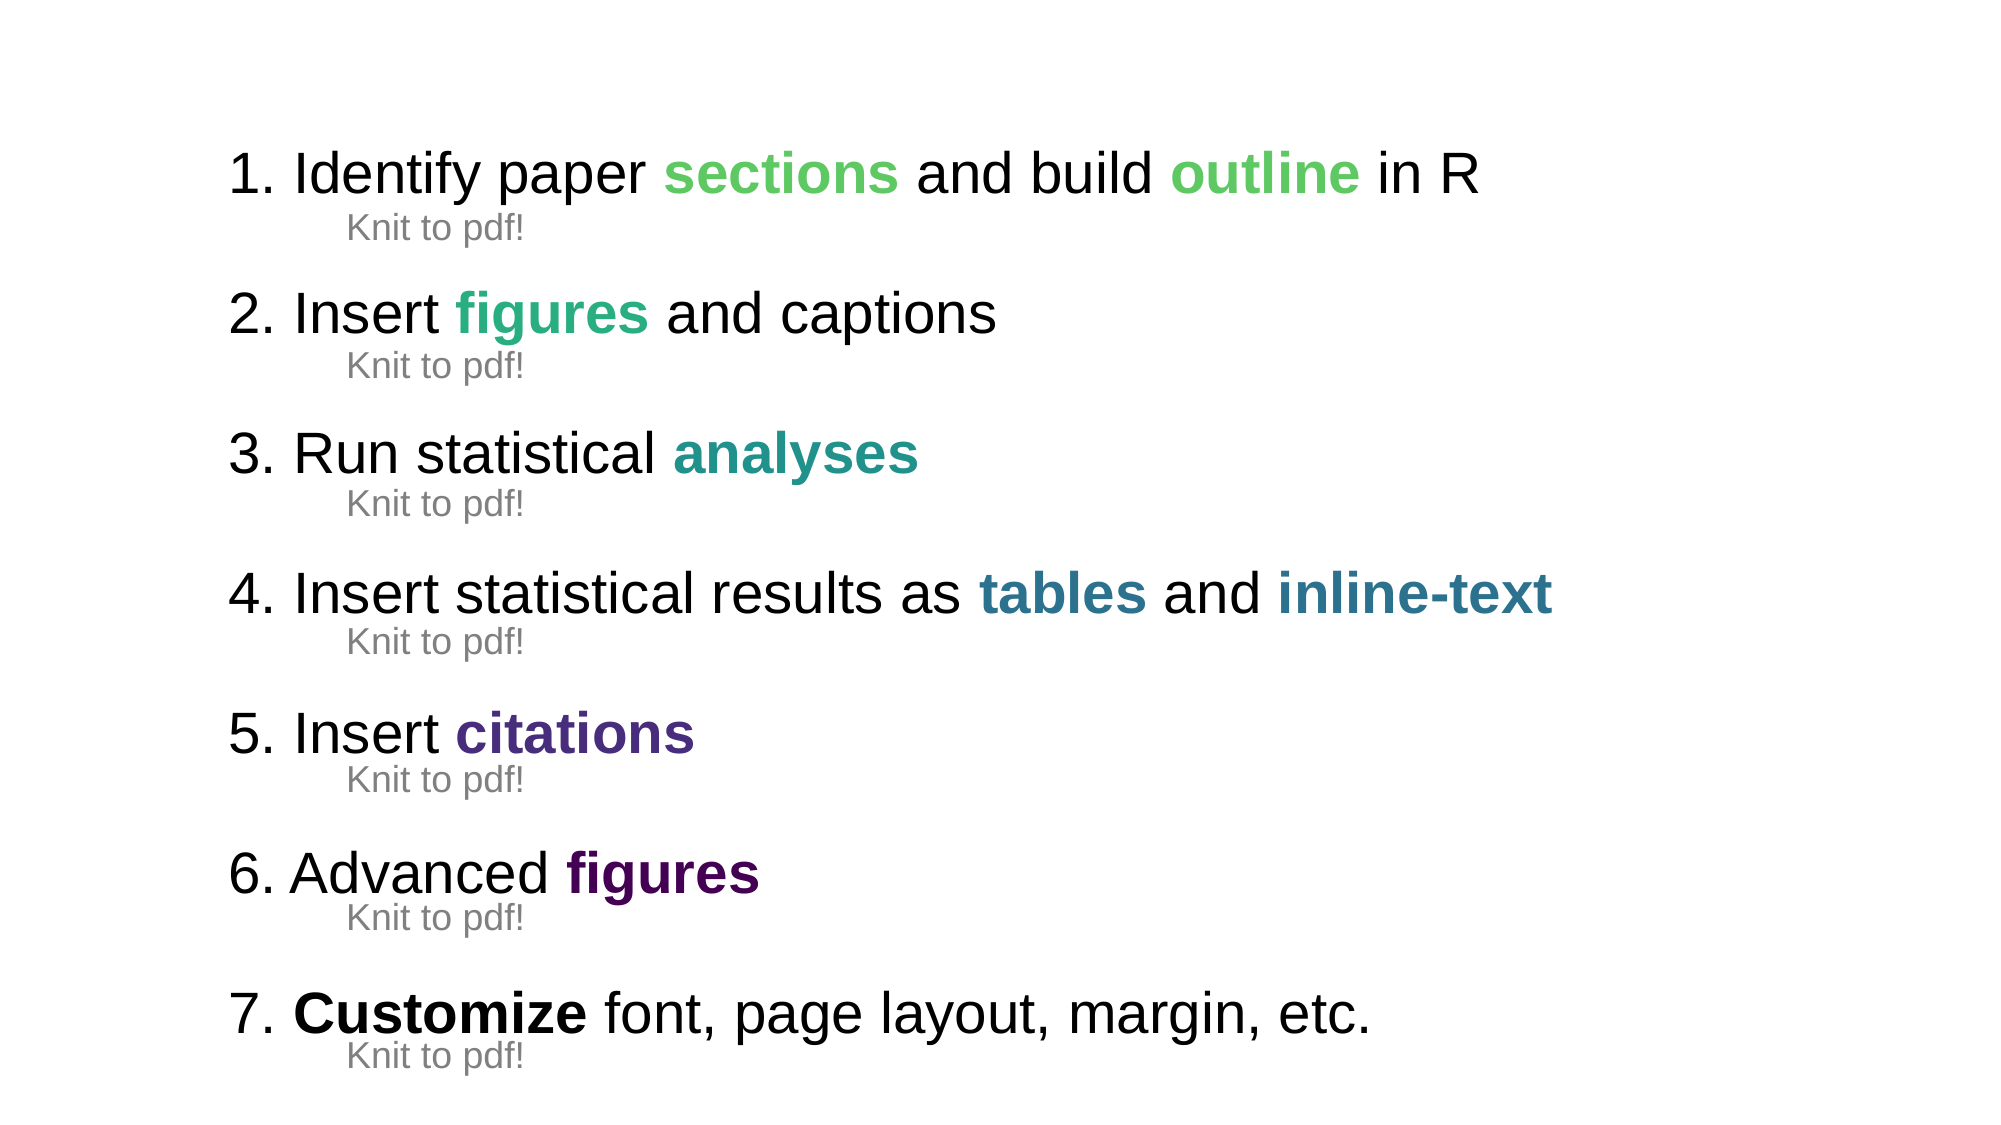

# 1. Identify paper sections and build outline in R 2. Insert figures and captions 3. Run statistical analyses 4. Insert statistical results as tables and inline-text 5. Insert citations 6. Advanced figures 7. Customize font, page layout, margin, etc.
Knit to pdf!
Knit to pdf!
Knit to pdf!
Knit to pdf!
Knit to pdf!
Knit to pdf!
Knit to pdf!